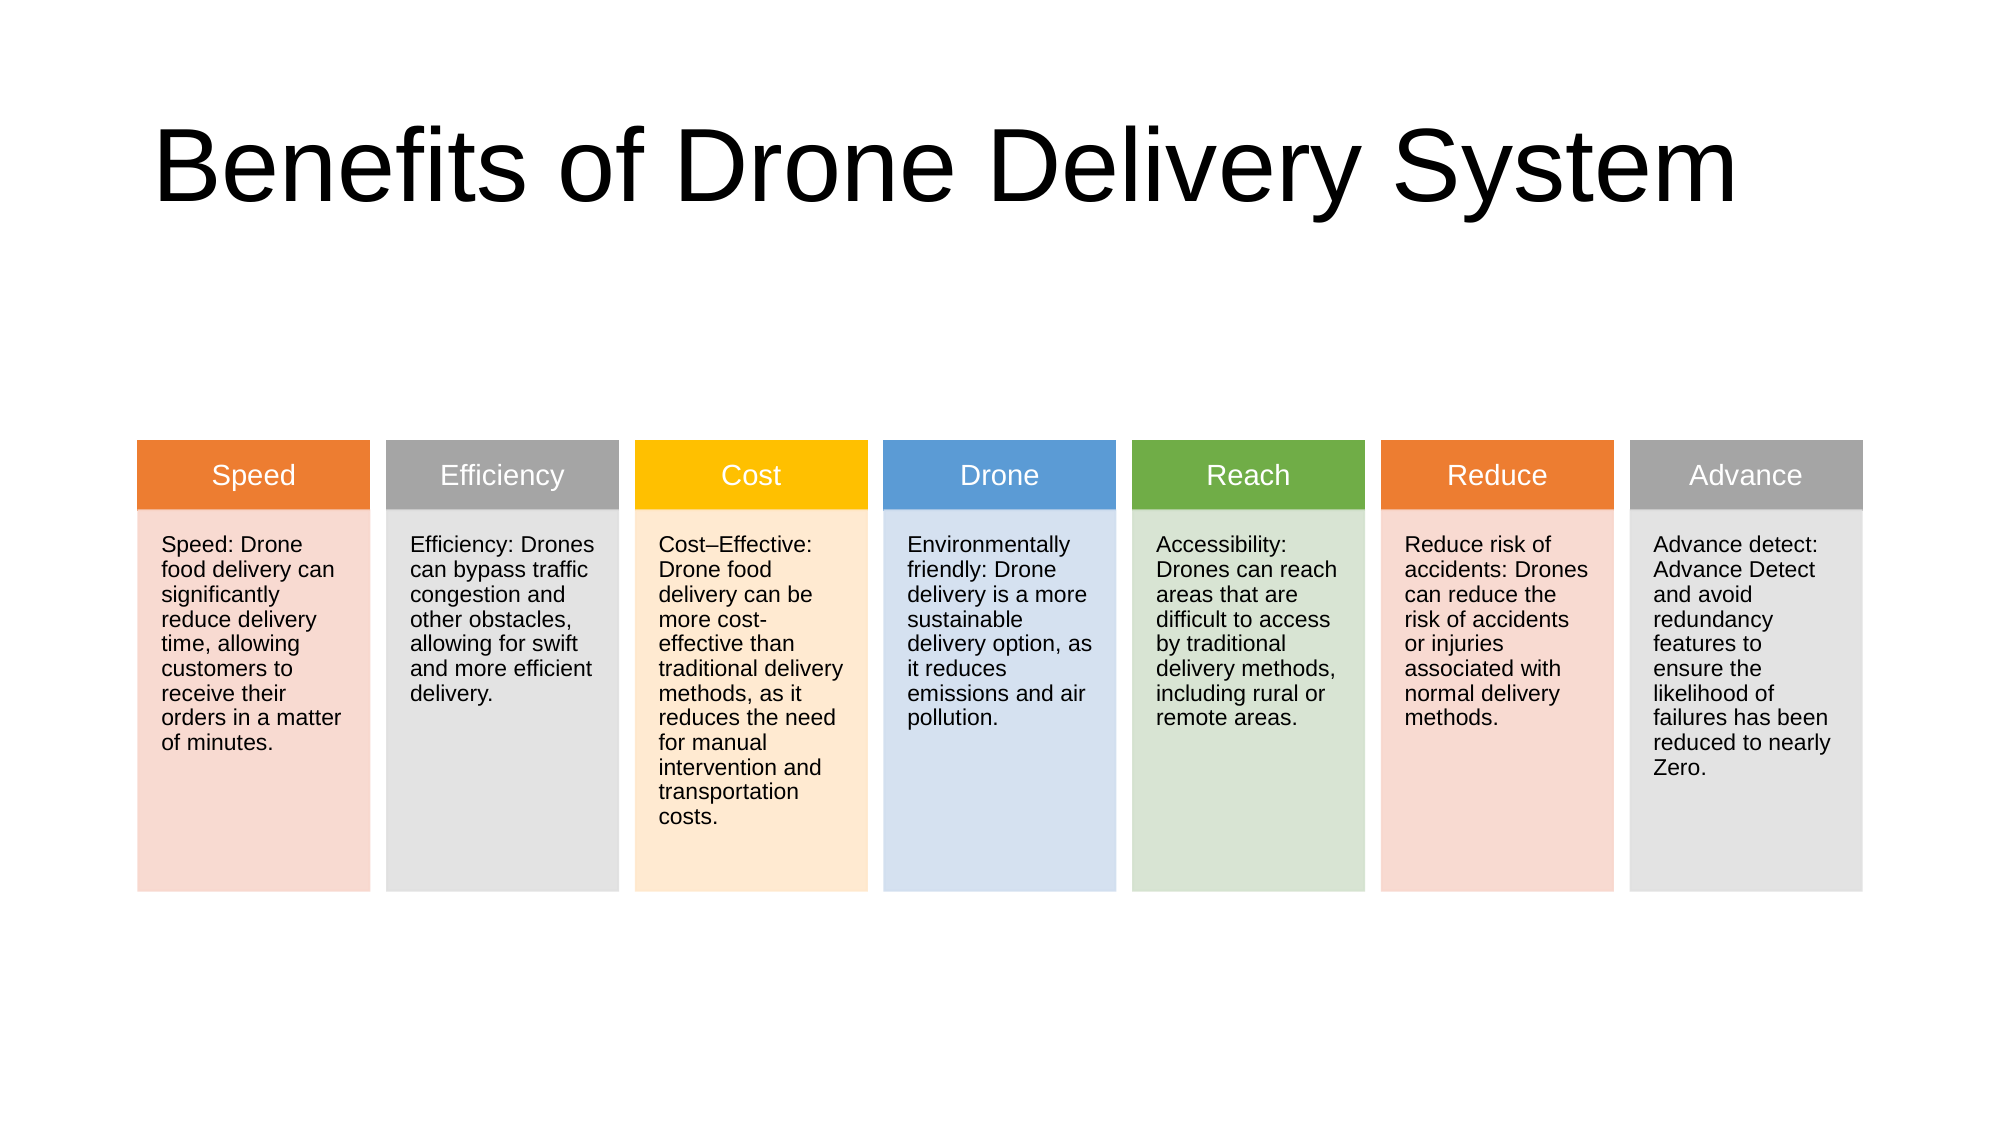

# Benefits of Drone Delivery System
Speed
Speed: Drone food delivery can significantly reduce delivery time, allowing customers to receive their orders in a matter of minutes.
Efficiency
Efficiency: Drones can bypass traffic congestion and other obstacles, allowing for swift and more efficient delivery.
Cost
Cost–Effective: Drone food delivery can be more cost-effective than traditional delivery methods, as it reduces the need for manual intervention and transportation costs.
Drone
Environmentally friendly: Drone delivery is a more sustainable delivery option, as it reduces emissions and air pollution.
Reach
Accessibility: Drones can reach areas that are difficult to access by traditional delivery methods, including rural or remote areas.
Reduce
Reduce risk of accidents: Drones can reduce the risk of accidents or injuries associated with normal delivery methods.
Advance
Advance detect: Advance Detect and avoid redundancy features to ensure the likelihood of failures has been reduced to nearly Zero.